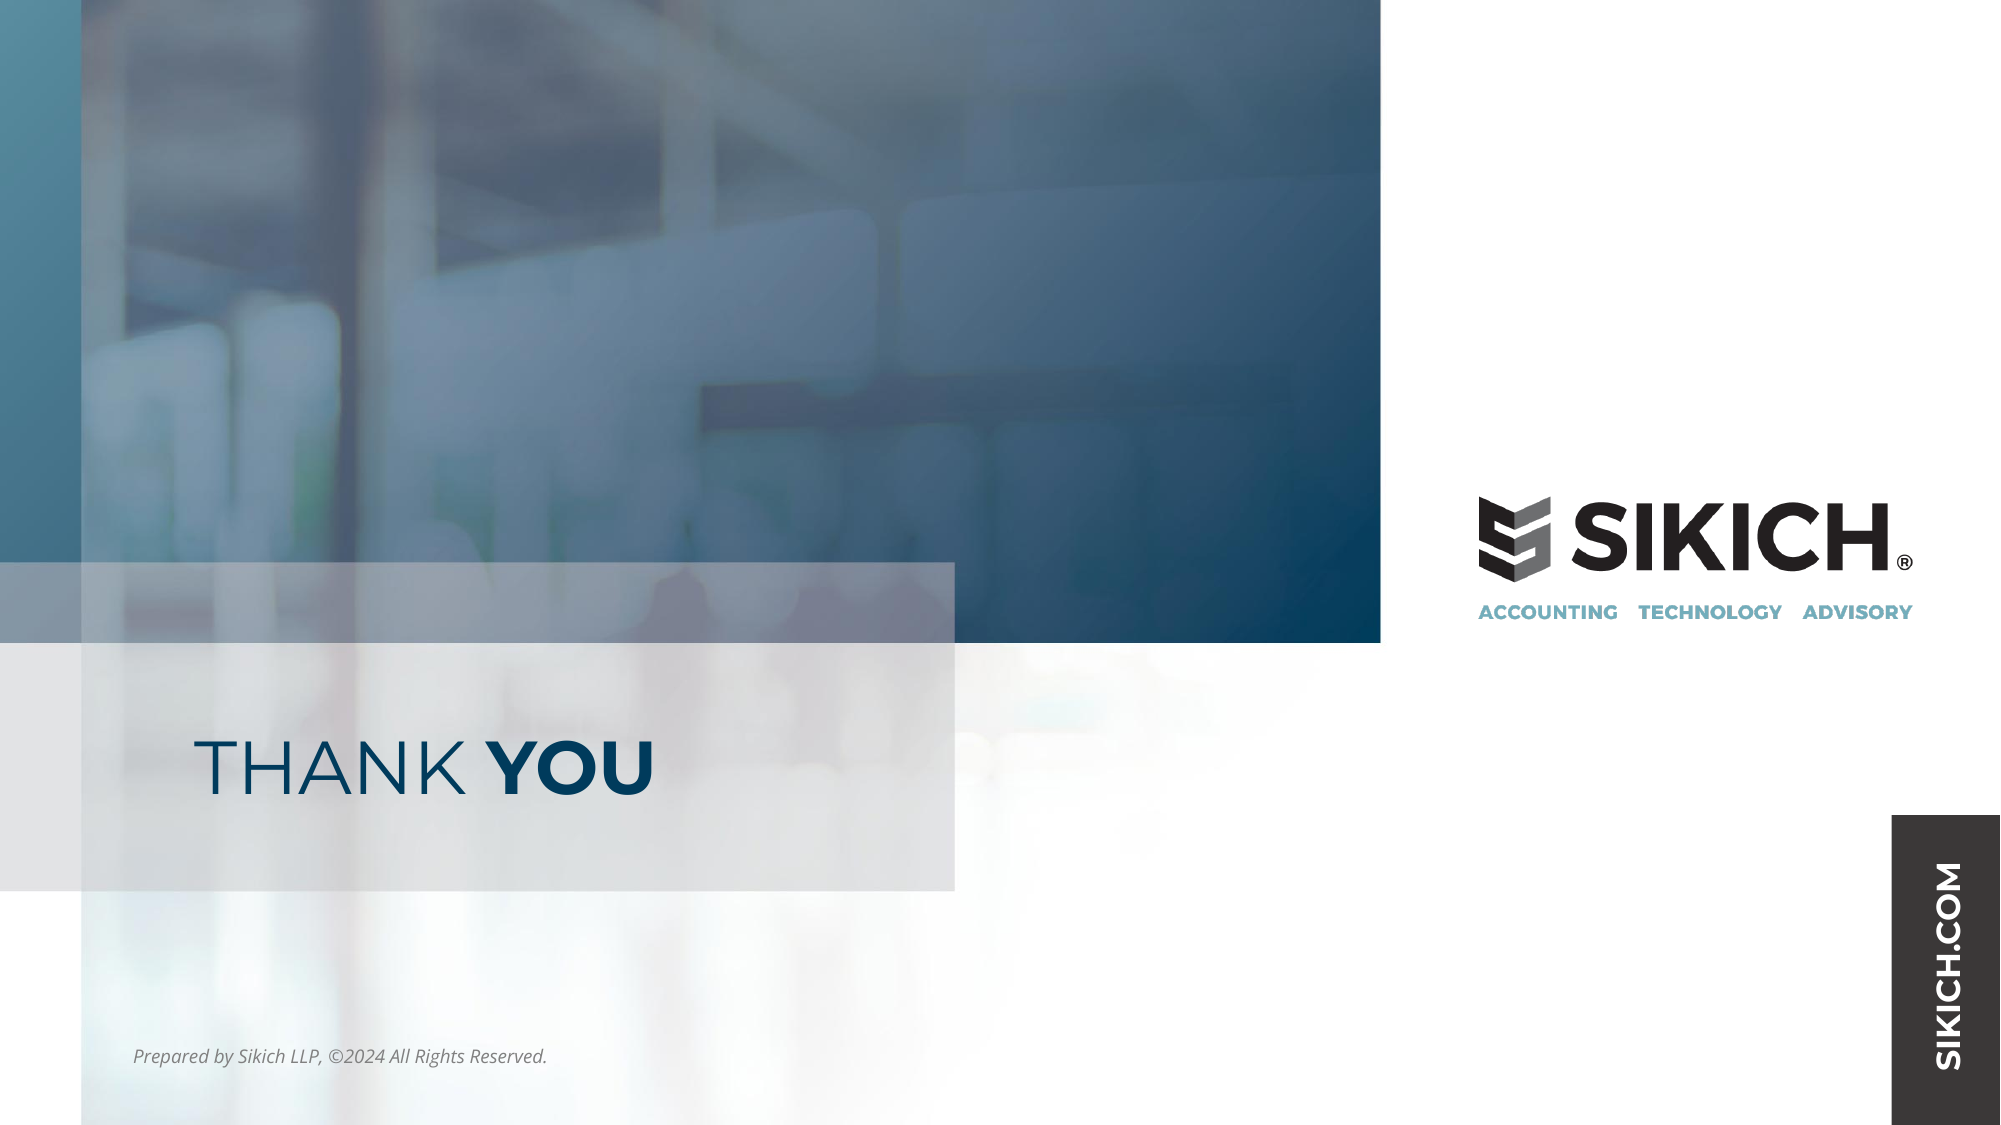

# Thank you
Prepared by Sikich LLP, ©2024 All Rights Reserved.